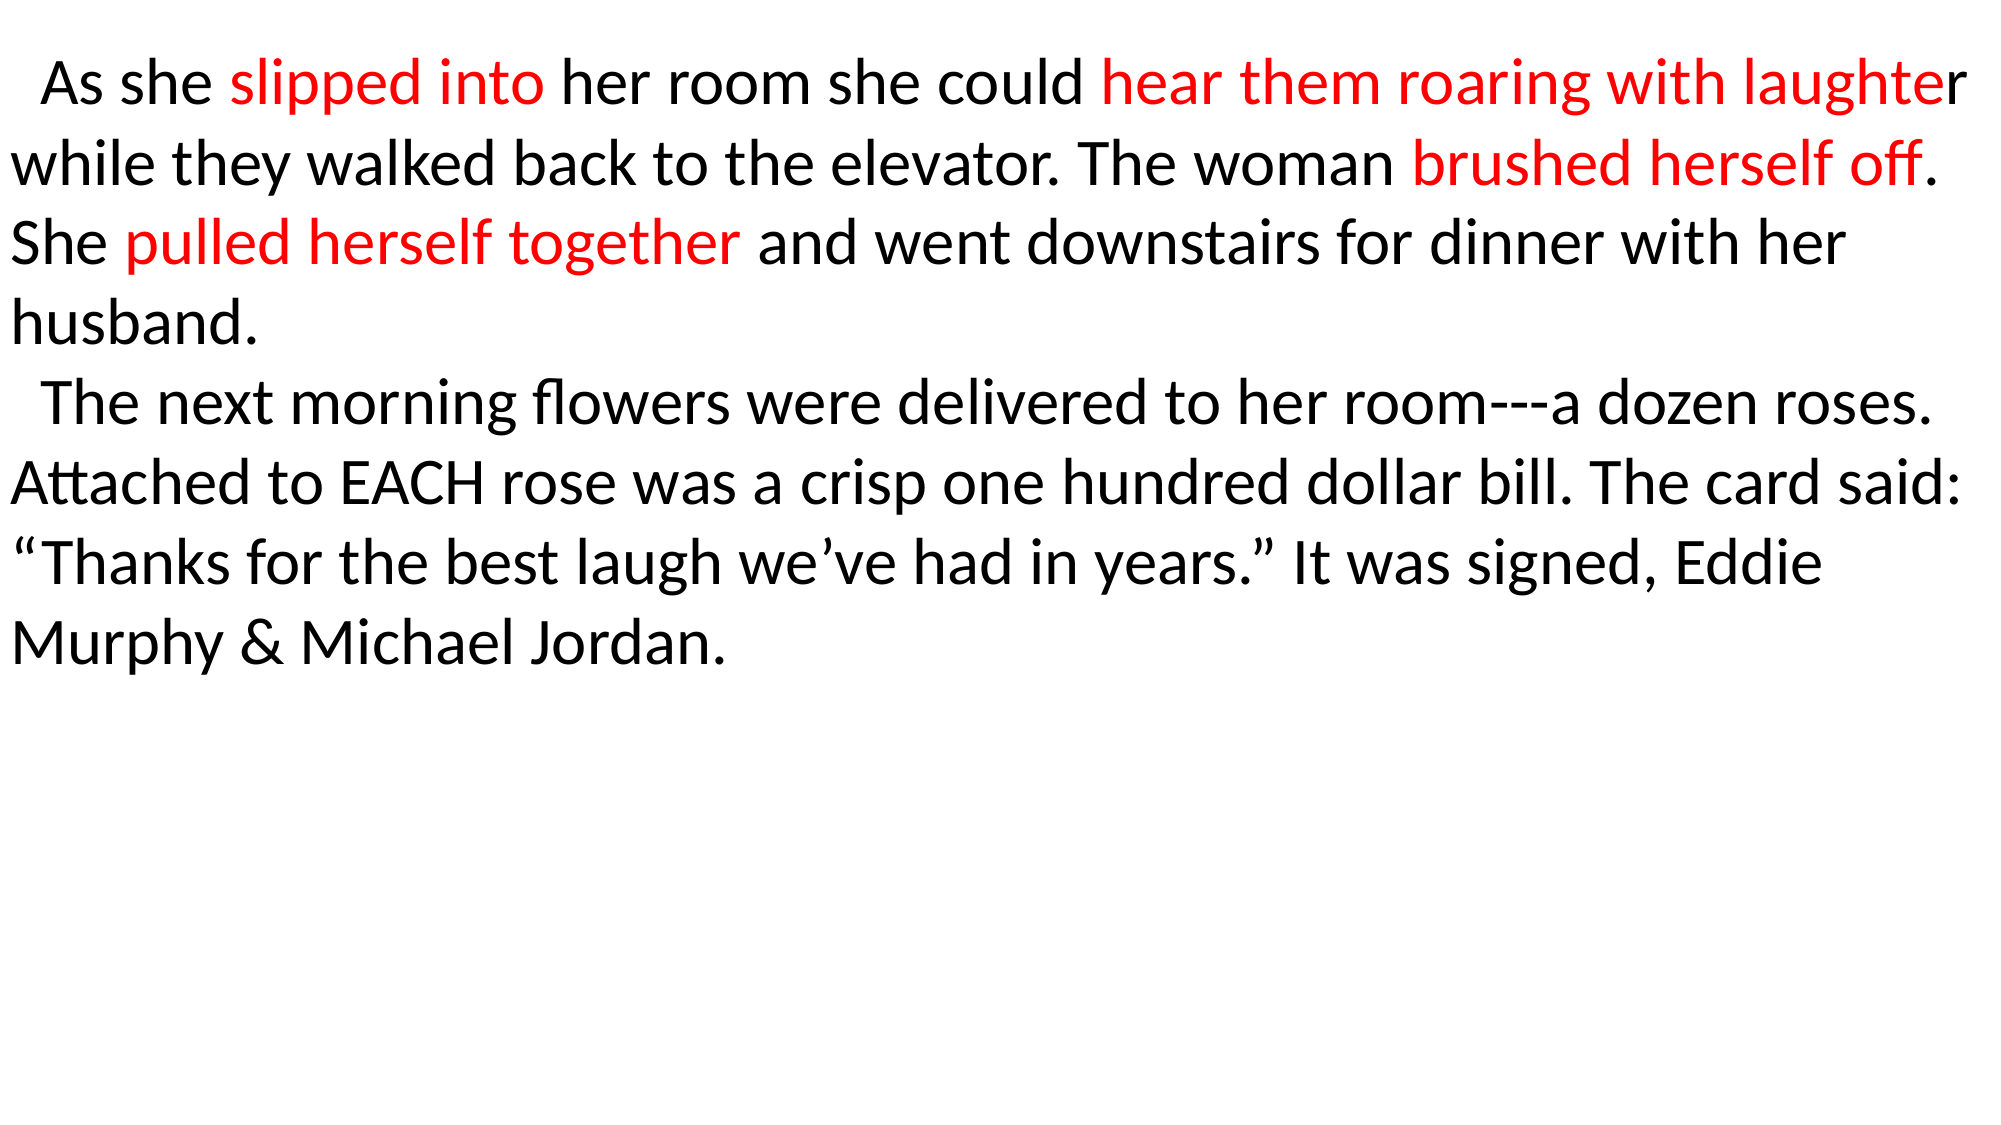

As she slipped into her room she could hear them roaring with laughter while they walked back to the elevator. The woman brushed herself off. She pulled herself together and went downstairs for dinner with her husband.
  The next morning flowers were delivered to her room---a dozen roses. Attached to EACH rose was a crisp one hundred dollar bill. The card said: “Thanks for the best laugh we’ve had in years.” It was signed, Eddie Murphy & Michael Jordan.